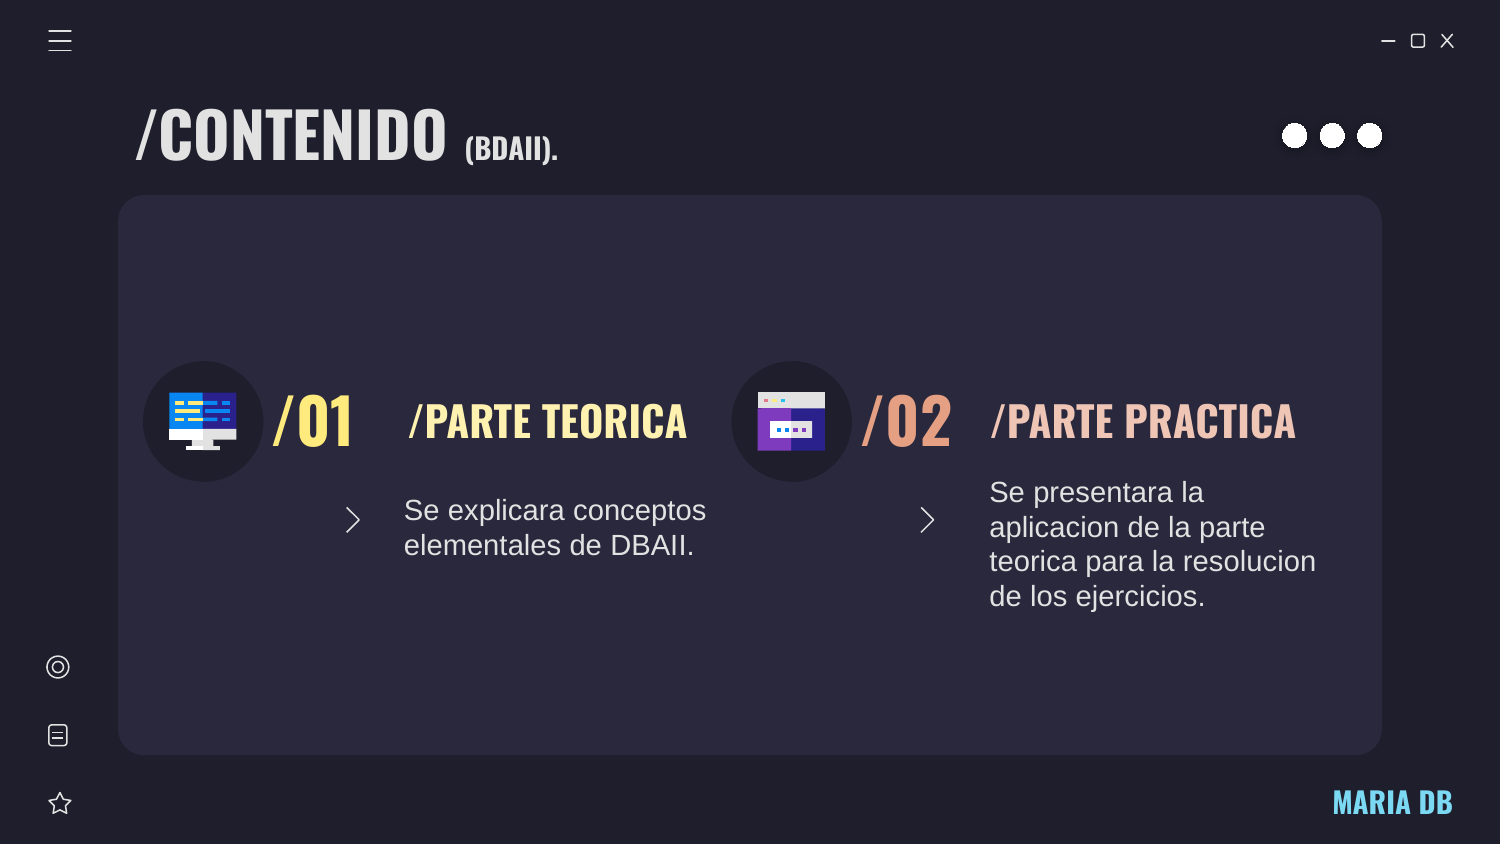

/CONTENIDO (BDAII).

/01
# /PARTE TEORICA
/02
/PARTE PRACTICA

Se explicara conceptos elementales de DBAII.
Se presentara la aplicacion de la parte teorica para la resolucion de los ejercicios.

MARIA DB